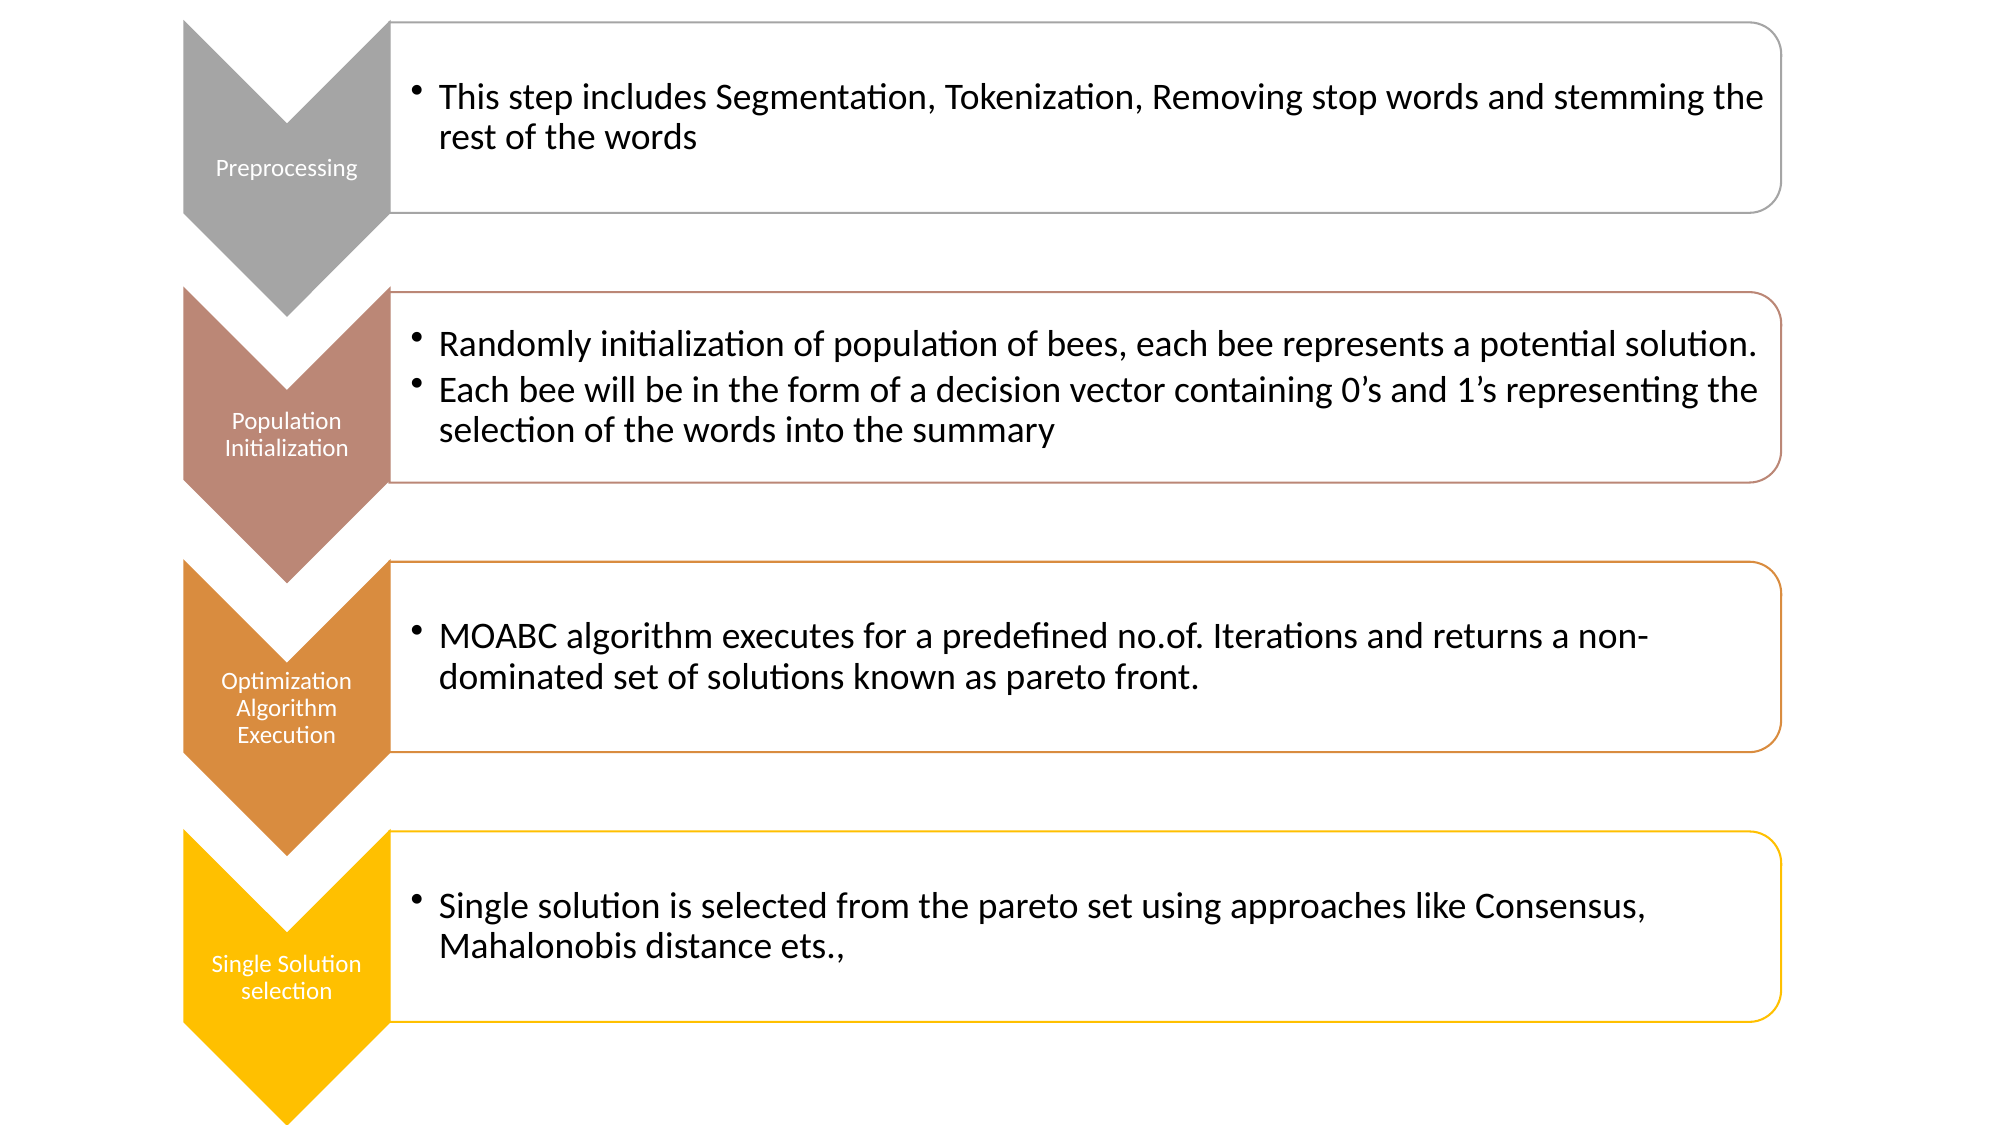

Preprocessing
This step includes Segmentation, Tokenization, Removing stop words and stemming the rest of the words
Population Initialization
Randomly initialization of population of bees, each bee represents a potential solution.
Each bee will be in the form of a decision vector containing 0’s and 1’s representing the selection of the words into the summary
Optimization Algorithm Execution
MOABC algorithm executes for a predefined no.of. Iterations and returns a non-dominated set of solutions known as pareto front.
Single Solution selection
Single solution is selected from the pareto set using approaches like Consensus, Mahalonobis distance ets.,